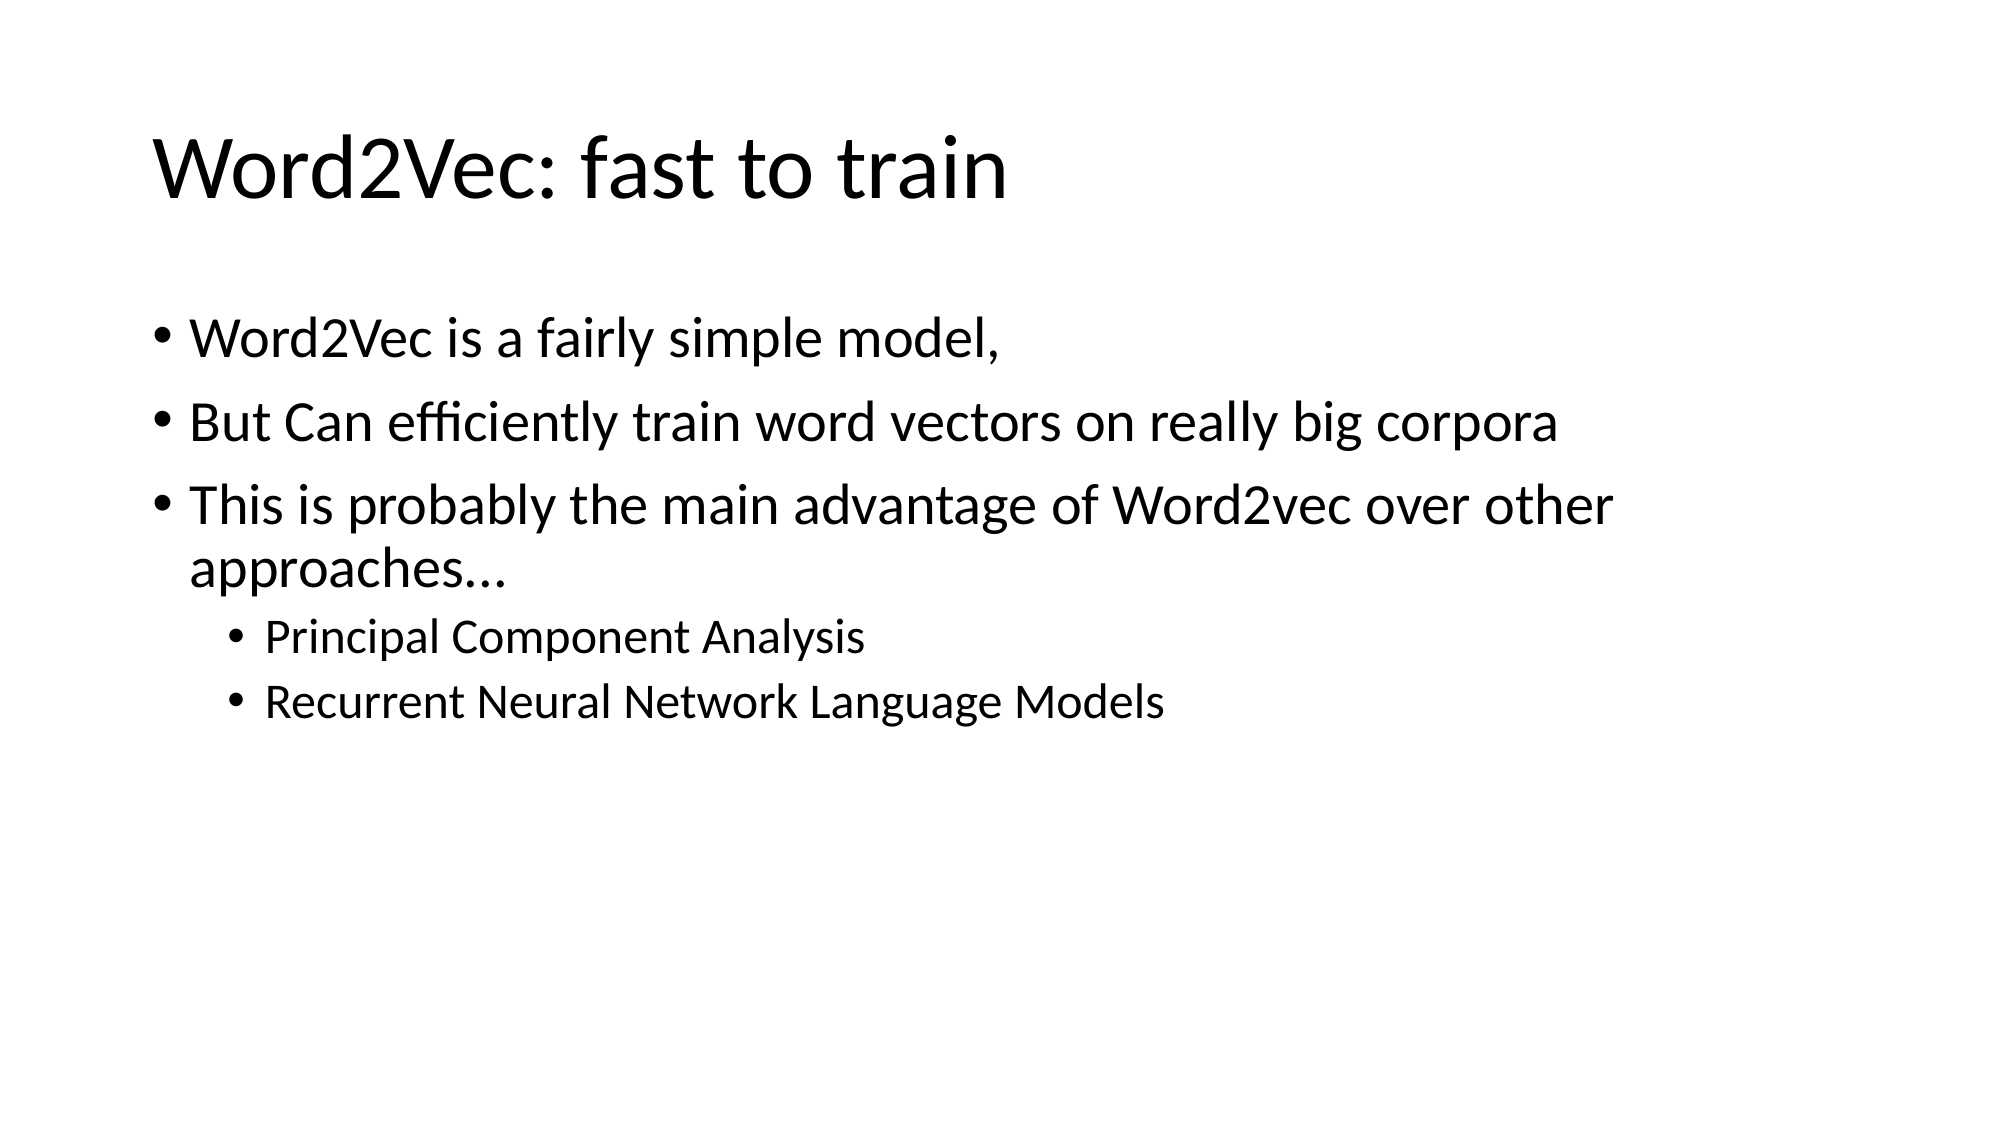

# Word2Vec: fast to train
Word2Vec is a fairly simple model,
But Can efficiently train word vectors on really big corpora
This is probably the main advantage of Word2vec over other approaches...
Principal Component Analysis
Recurrent Neural Network Language Models